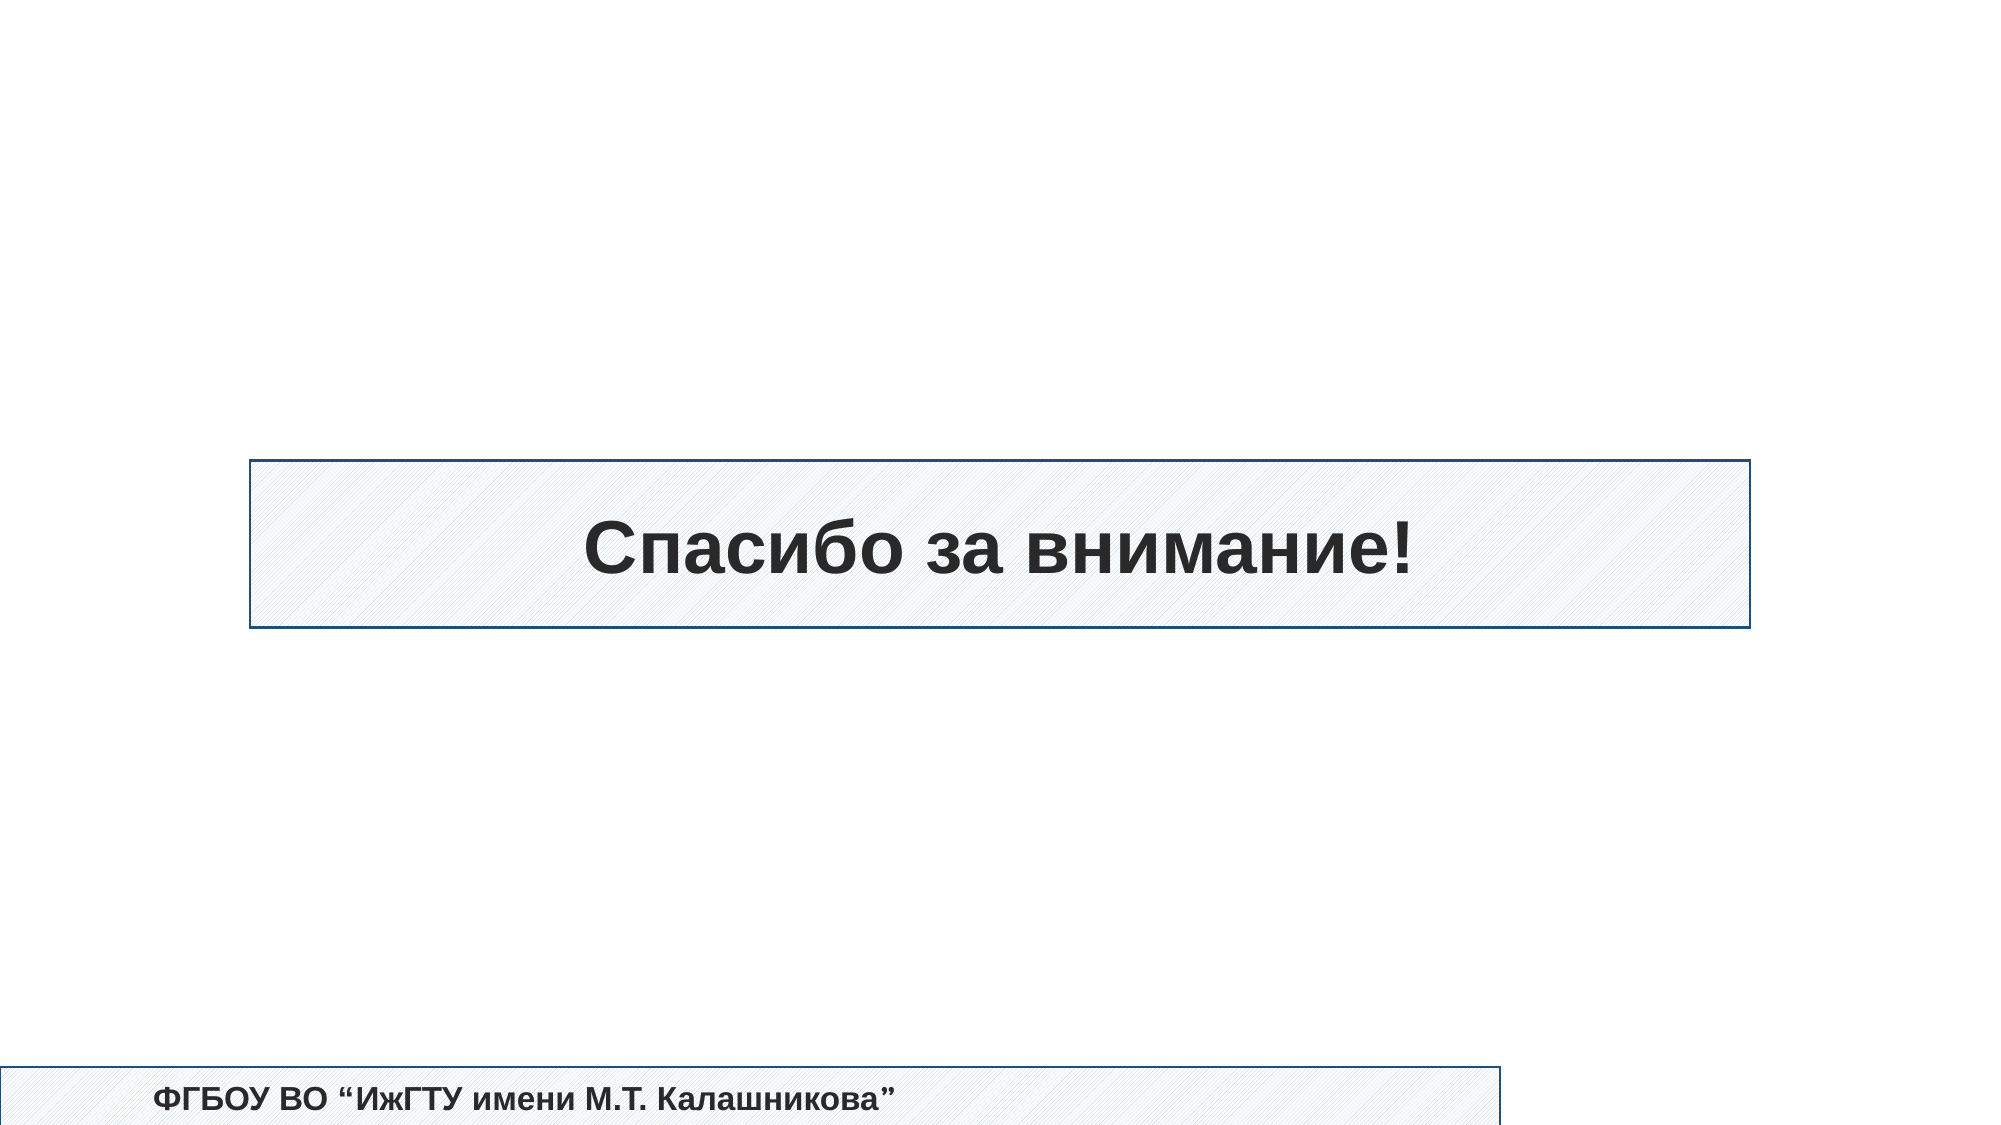

Спасибо за внимание!

	ФГБОУ ВО “ИжГТУ имени М.Т. Калашникова”